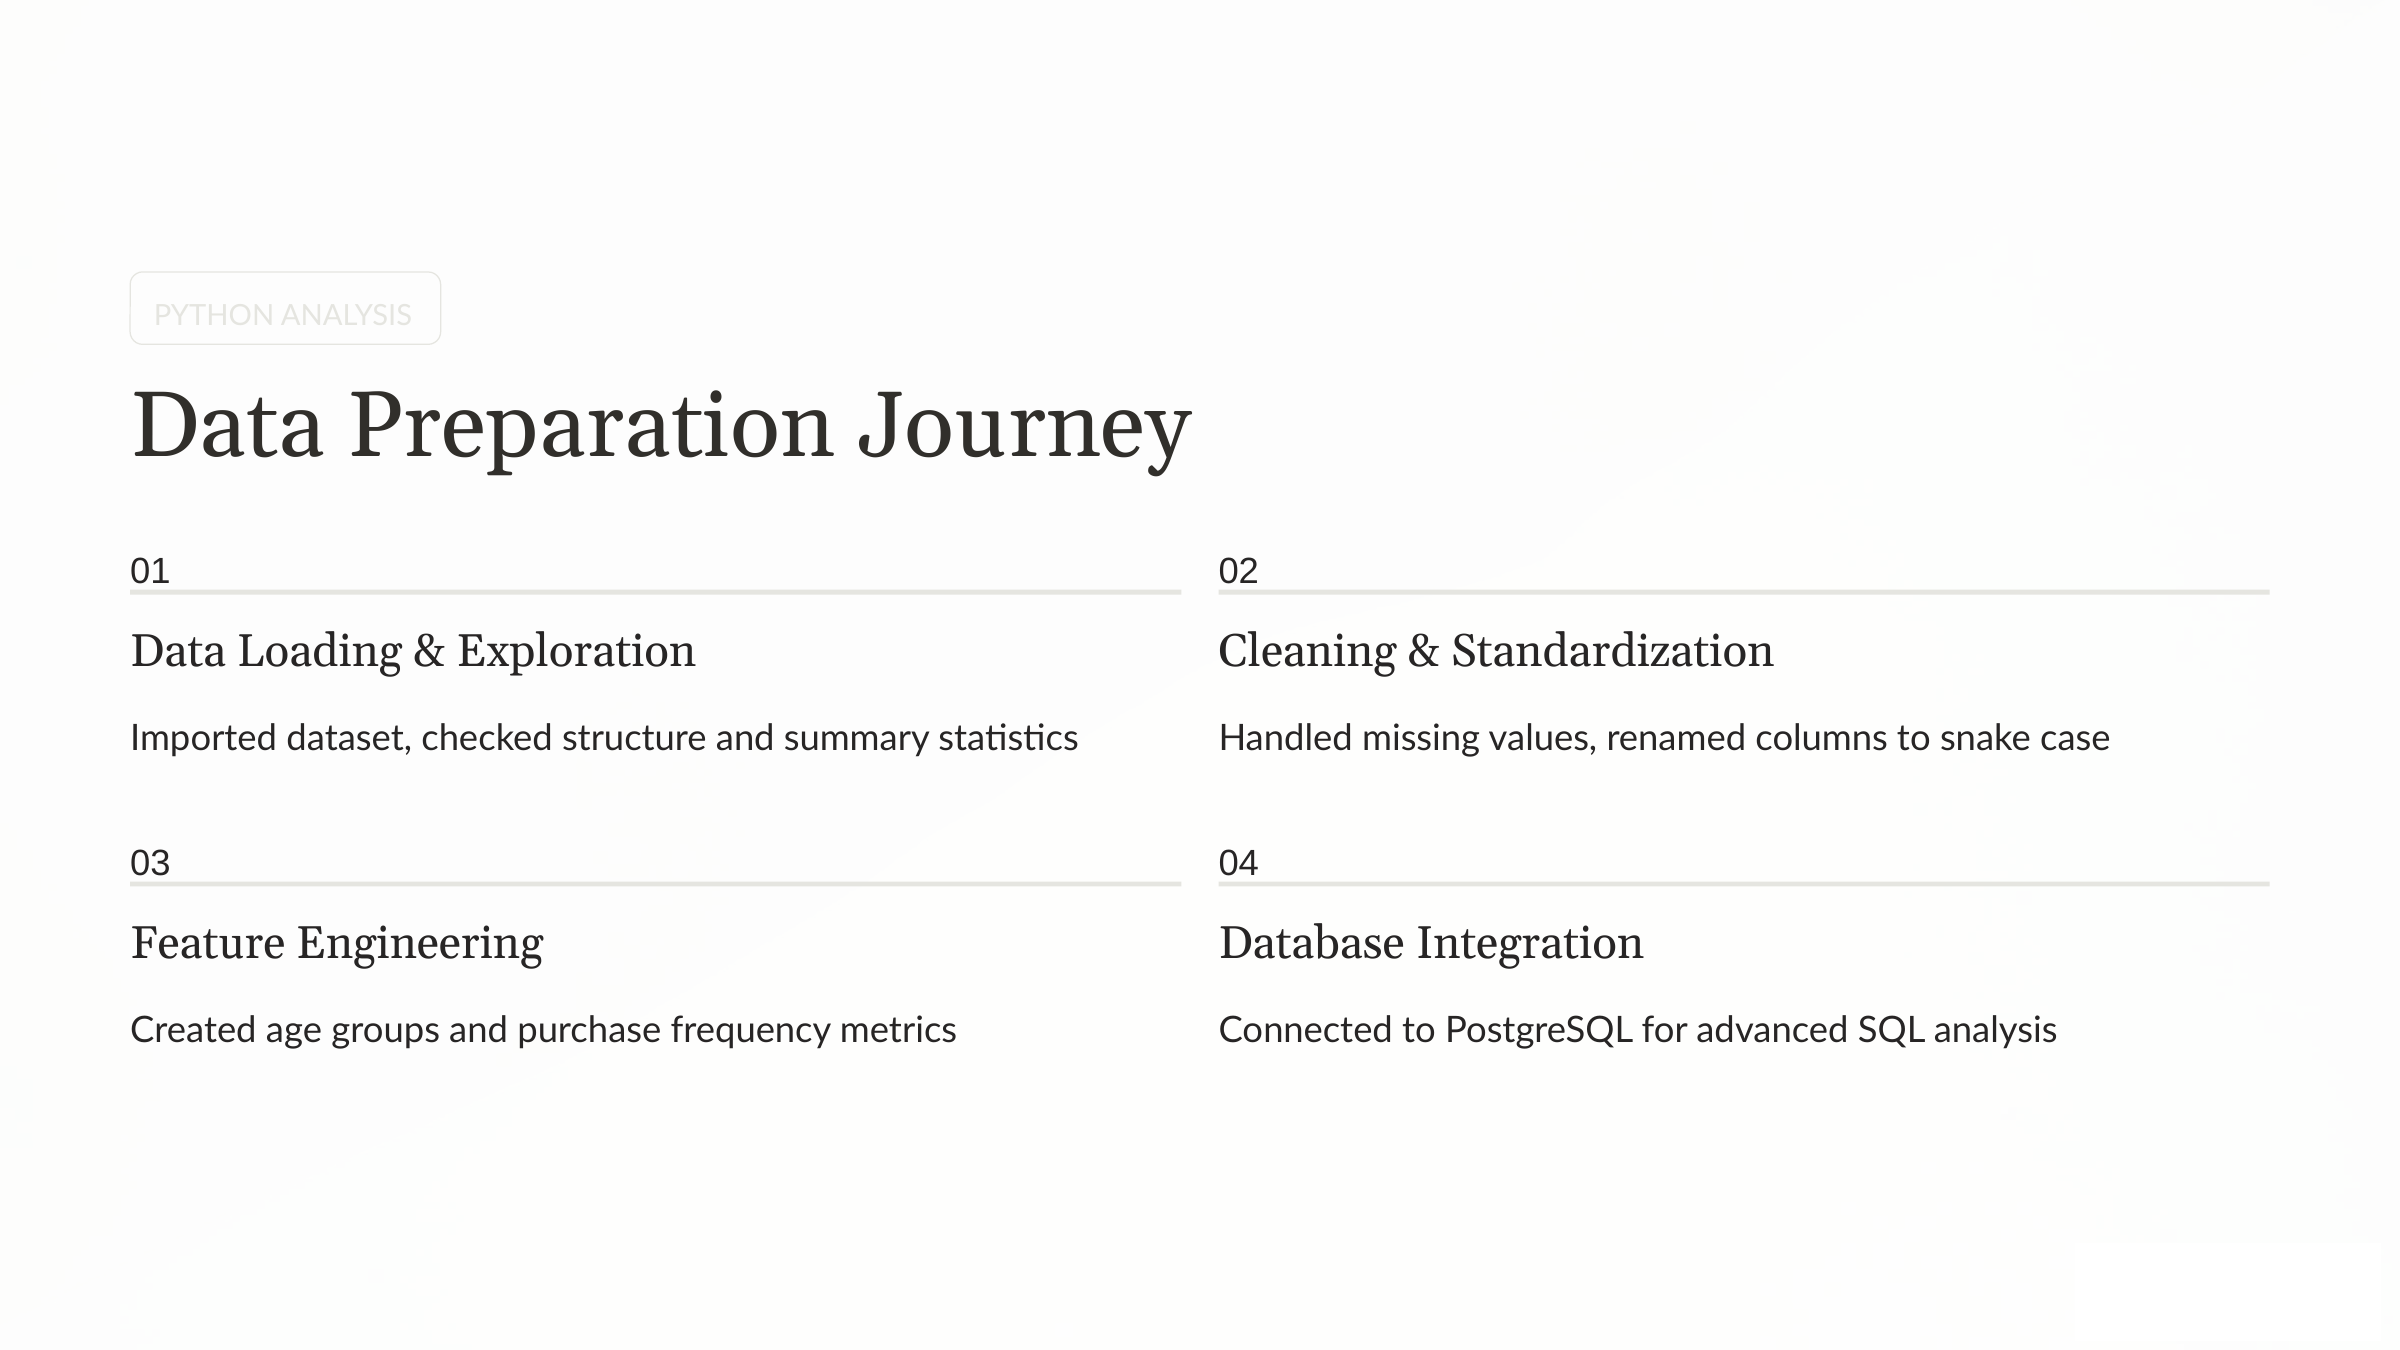

PYTHON ANALYSIS
Data Preparation Journey
01
02

Data Loading & Exploration
Cleaning & Standardization
Imported dataset, checked structure and summary statistics
Handled missing values, renamed columns to snake case
03
04

Feature Engineering
Database Integration
Created age groups and purchase frequency metrics
Connected to PostgreSQL for advanced SQL analysis